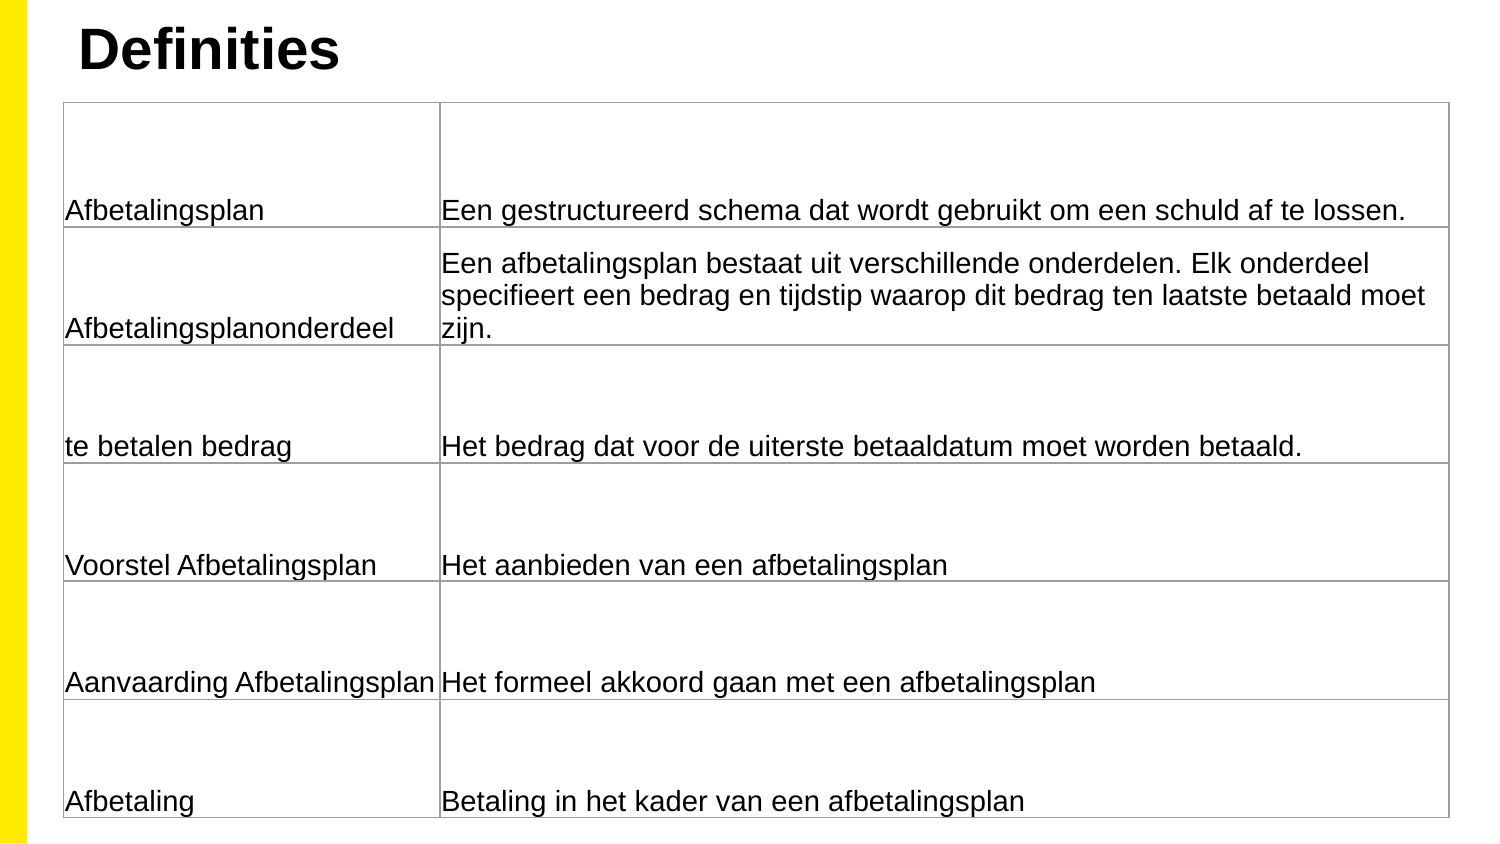

Definities
| Afbetalingsplan | Een gestructureerd schema dat wordt gebruikt om een schuld af te lossen. |
| --- | --- |
| Afbetalingsplanonderdeel | Een afbetalingsplan bestaat uit verschillende onderdelen. Elk onderdeel specifieert een bedrag en tijdstip waarop dit bedrag ten laatste betaald moet zijn. |
| te betalen bedrag | Het bedrag dat voor de uiterste betaaldatum moet worden betaald. |
| Voorstel Afbetalingsplan | Het aanbieden van een afbetalingsplan |
| Aanvaarding Afbetalingsplan | Het formeel akkoord gaan met een afbetalingsplan |
| Afbetaling | Betaling in het kader van een afbetalingsplan |